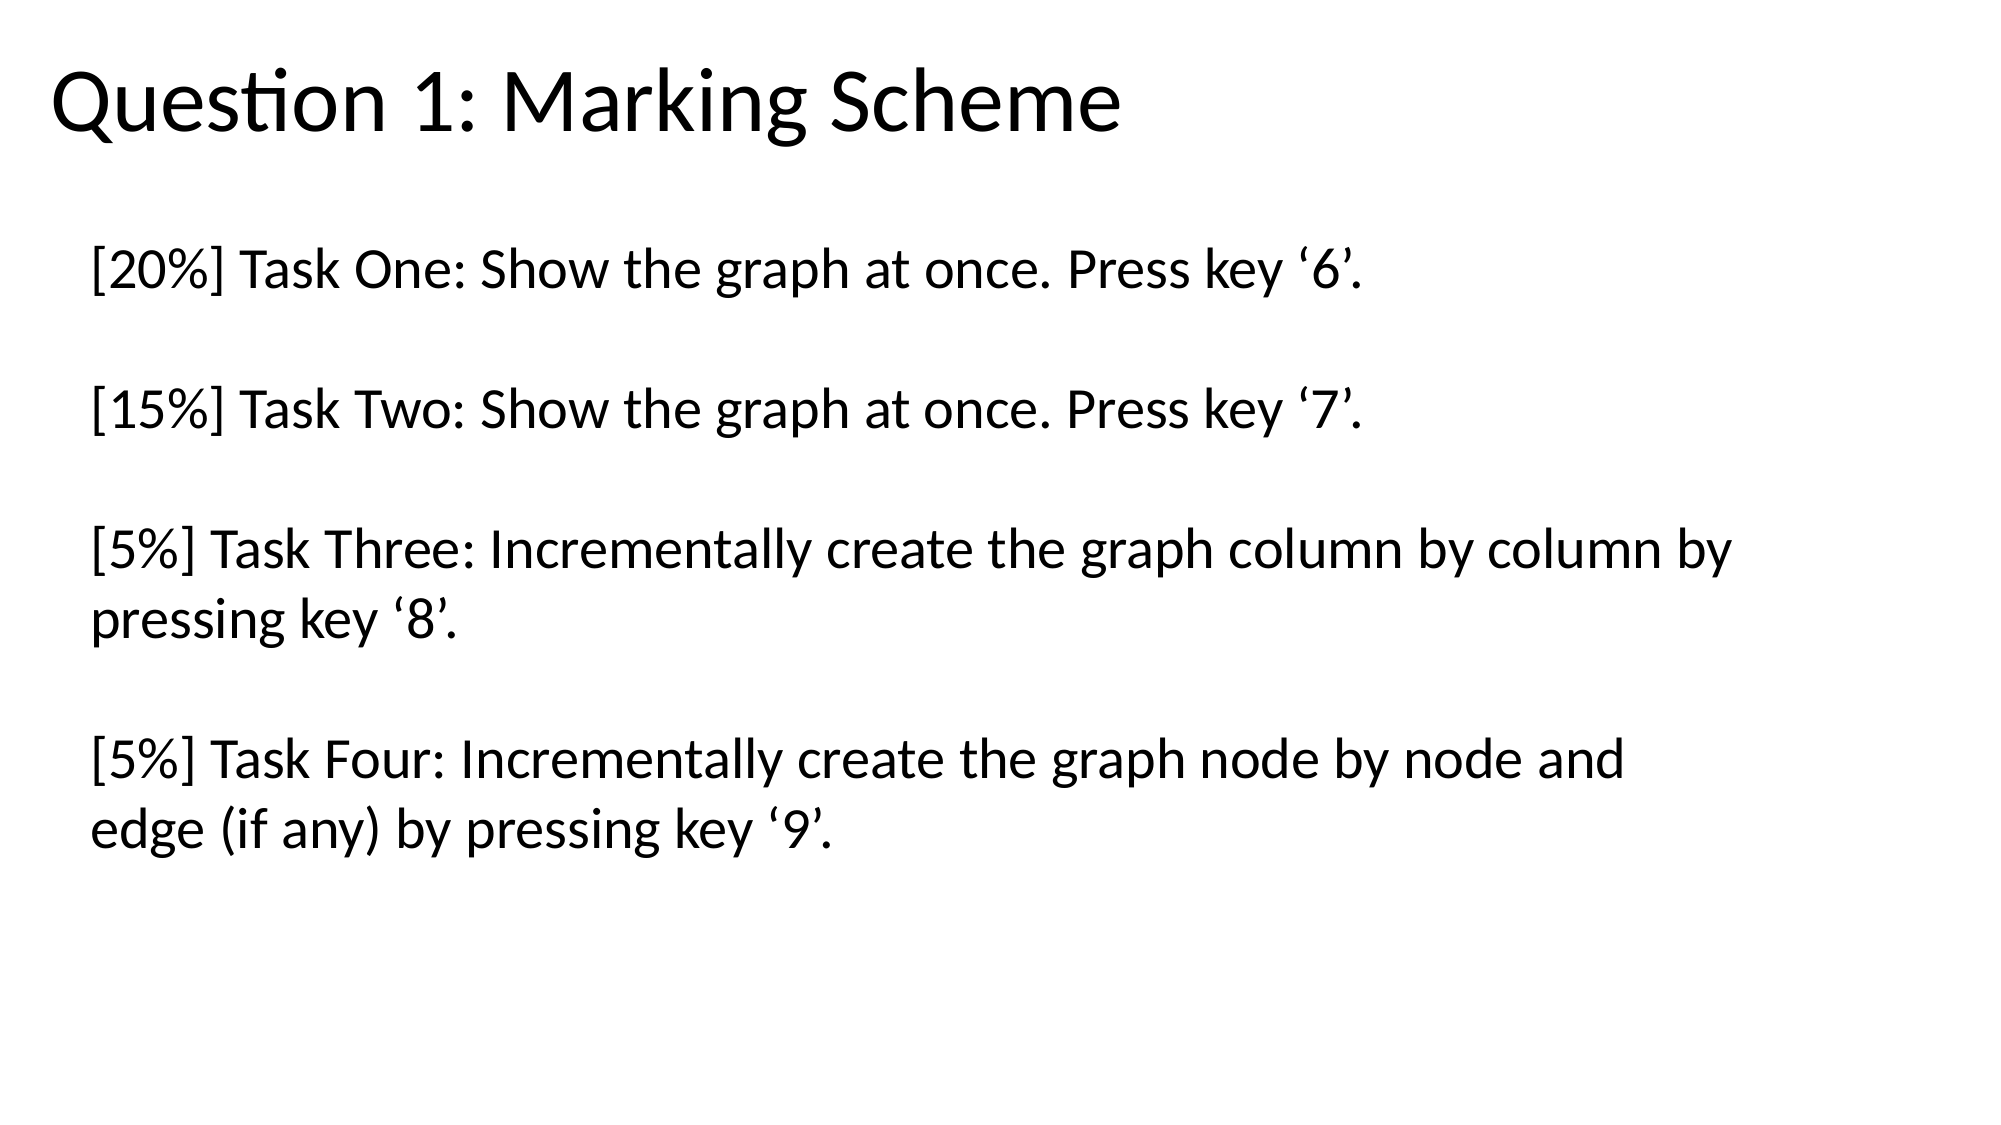

# Question 1: Marking Scheme
[20%] Task One: Show the graph at once. Press key ‘6’.

[15%] Task Two: Show the graph at once. Press key ‘7’.

[5%] Task Three: Incrementally create the graph column by column by pressing key ‘8’.

[5%] Task Four: Incrementally create the graph node by node and edge (if any) by pressing key ‘9’.